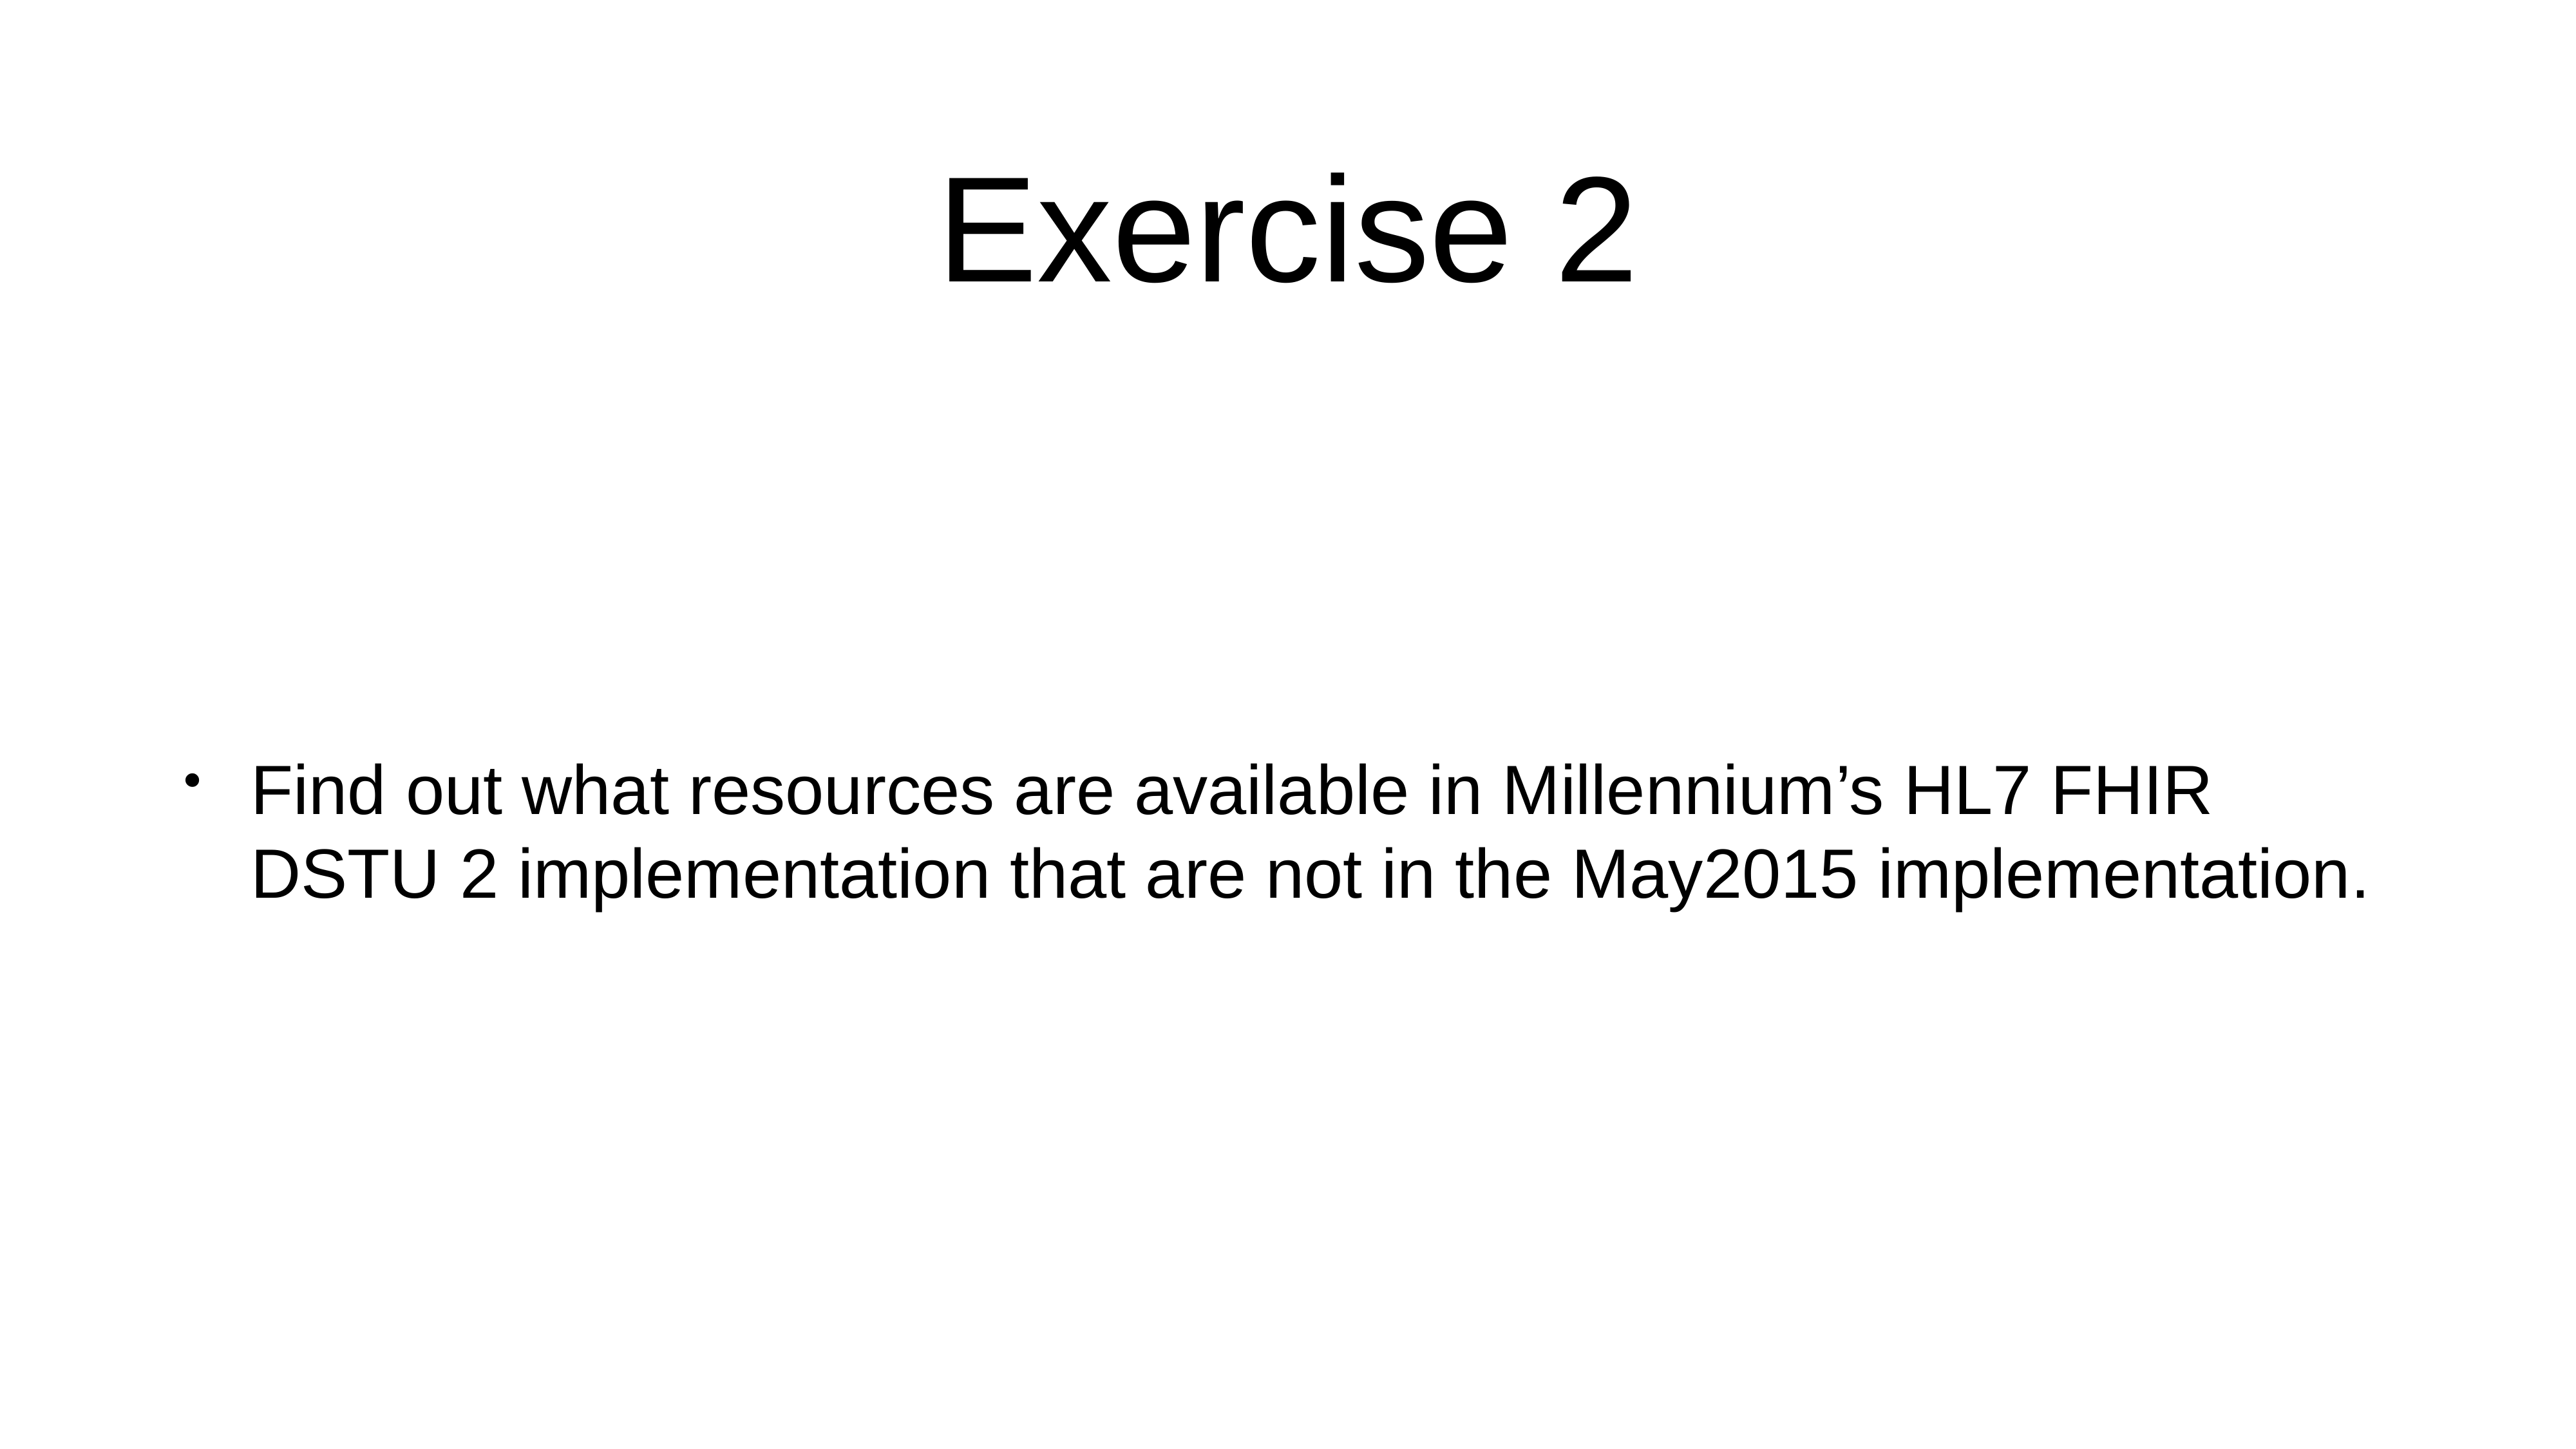

Find out what resources are available in Millennium’s HL7 FHIR DSTU 2 implementation that are not in the May2015 implementation.
# Exercise 2